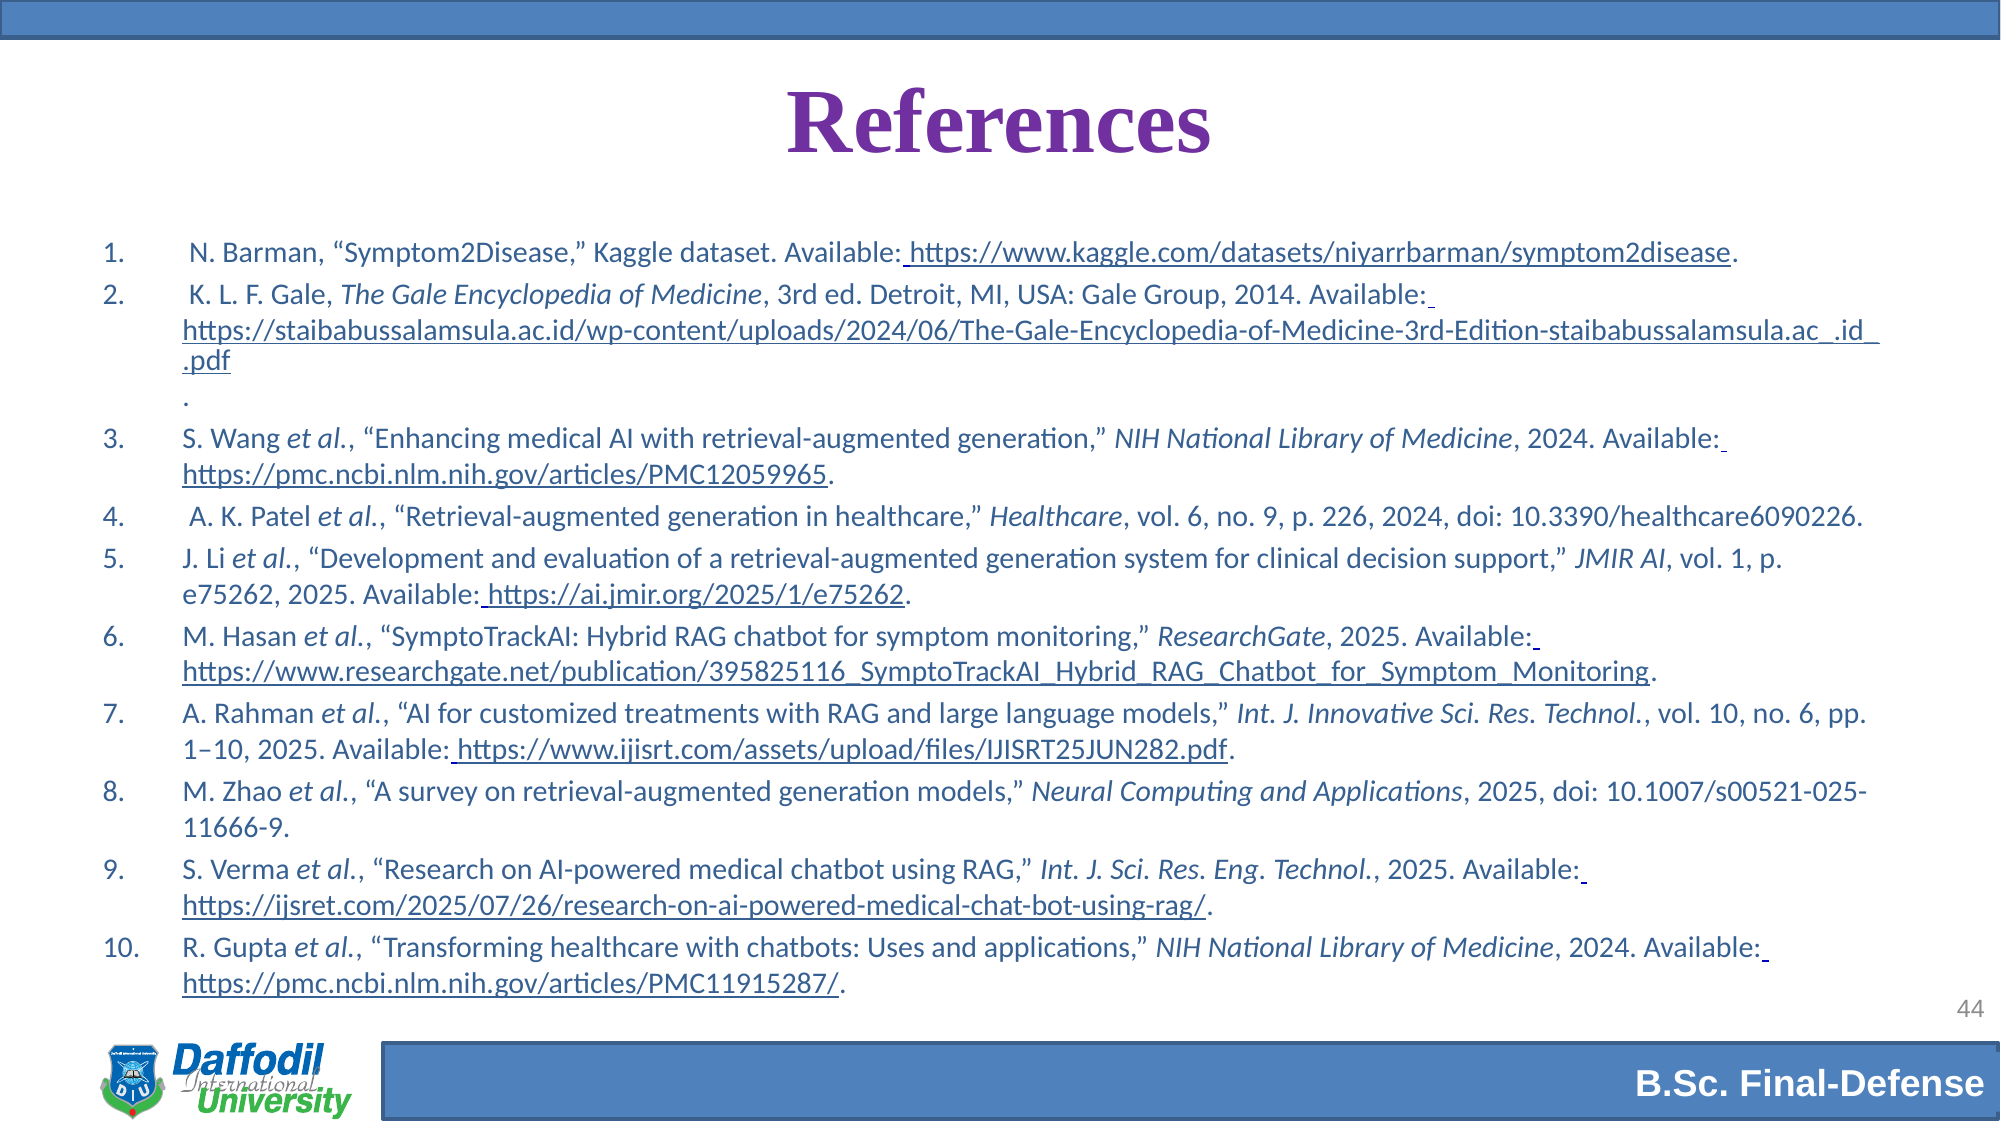

# References
 N. Barman, “Symptom2Disease,” Kaggle dataset. Available: https://www.kaggle.com/datasets/niyarrbarman/symptom2disease.
 K. L. F. Gale, The Gale Encyclopedia of Medicine, 3rd ed. Detroit, MI, USA: Gale Group, 2014. Available: https://staibabussalamsula.ac.id/wp-content/uploads/2024/06/The-Gale-Encyclopedia-of-Medicine-3rd-Edition-staibabussalamsula.ac_.id_.pdf.
S. Wang et al., “Enhancing medical AI with retrieval-augmented generation,” NIH National Library of Medicine, 2024. Available: https://pmc.ncbi.nlm.nih.gov/articles/PMC12059965.
 A. K. Patel et al., “Retrieval-augmented generation in healthcare,” Healthcare, vol. 6, no. 9, p. 226, 2024, doi: 10.3390/healthcare6090226.
J. Li et al., “Development and evaluation of a retrieval-augmented generation system for clinical decision support,” JMIR AI, vol. 1, p. e75262, 2025. Available: https://ai.jmir.org/2025/1/e75262.
M. Hasan et al., “SymptoTrackAI: Hybrid RAG chatbot for symptom monitoring,” ResearchGate, 2025. Available: https://www.researchgate.net/publication/395825116_SymptoTrackAI_Hybrid_RAG_Chatbot_for_Symptom_Monitoring.
A. Rahman et al., “AI for customized treatments with RAG and large language models,” Int. J. Innovative Sci. Res. Technol., vol. 10, no. 6, pp. 1–10, 2025. Available: https://www.ijisrt.com/assets/upload/files/IJISRT25JUN282.pdf.
M. Zhao et al., “A survey on retrieval-augmented generation models,” Neural Computing and Applications, 2025, doi: 10.1007/s00521-025-11666-9.
S. Verma et al., “Research on AI-powered medical chatbot using RAG,” Int. J. Sci. Res. Eng. Technol., 2025. Available: https://ijsret.com/2025/07/26/research-on-ai-powered-medical-chat-bot-using-rag/.
R. Gupta et al., “Transforming healthcare with chatbots: Uses and applications,” NIH National Library of Medicine, 2024. Available: https://pmc.ncbi.nlm.nih.gov/articles/PMC11915287/.

44
B.Sc. Final-Defense